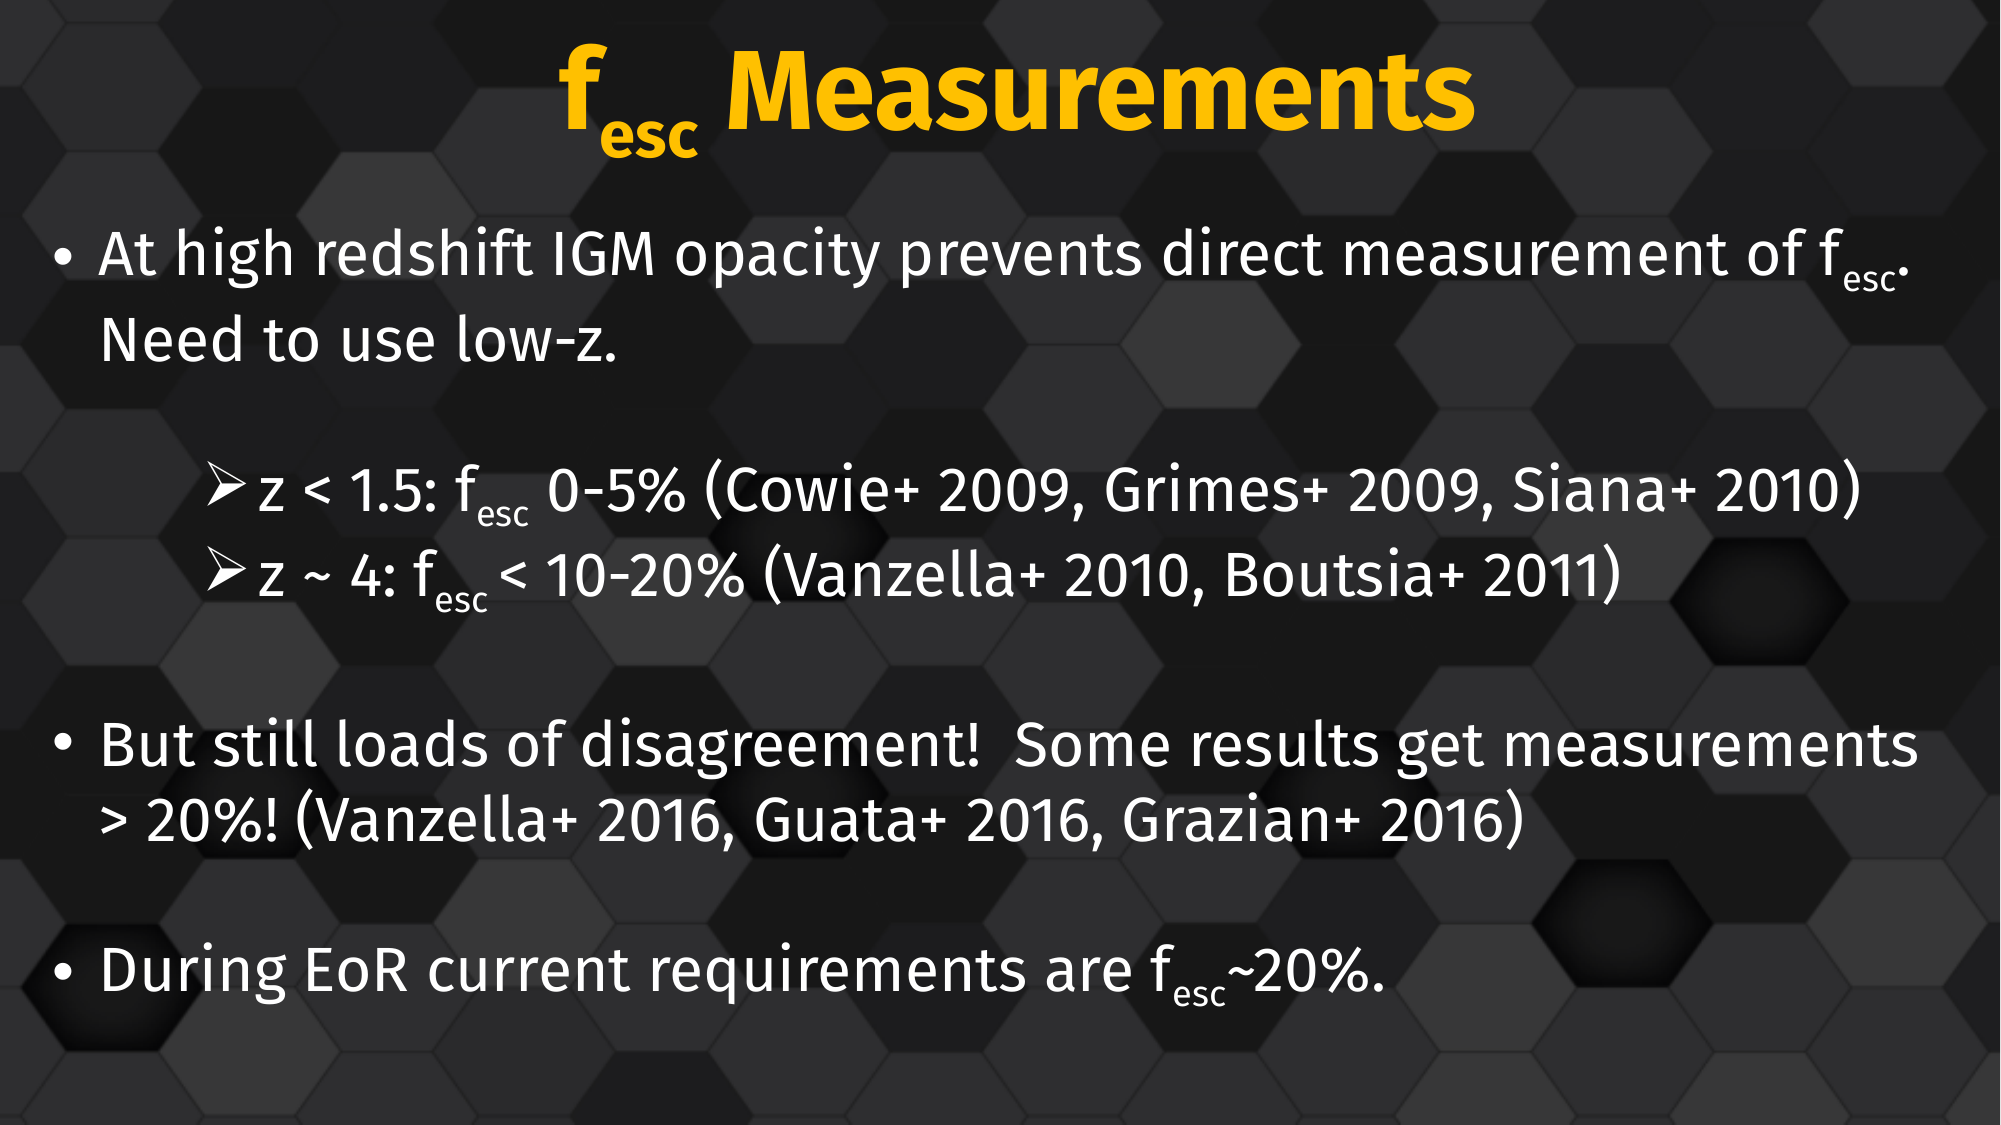

fesc Measurements
At high redshift IGM opacity prevents direct measurement of fesc.  Need to use low-z.

z < 1.5: fesc 0-5% (Cowie+ 2009, Grimes+ 2009, Siana+ 2010)
z ~ 4: fesc < 10-20% (Vanzella+ 2010, Boutsia+ 2011)

But still loads of disagreement!  Some results get measurements   > 20%! (Vanzella+ 2016, Guata+ 2016, Grazian+ 2016)

During EoR current requirements are fesc~20%.